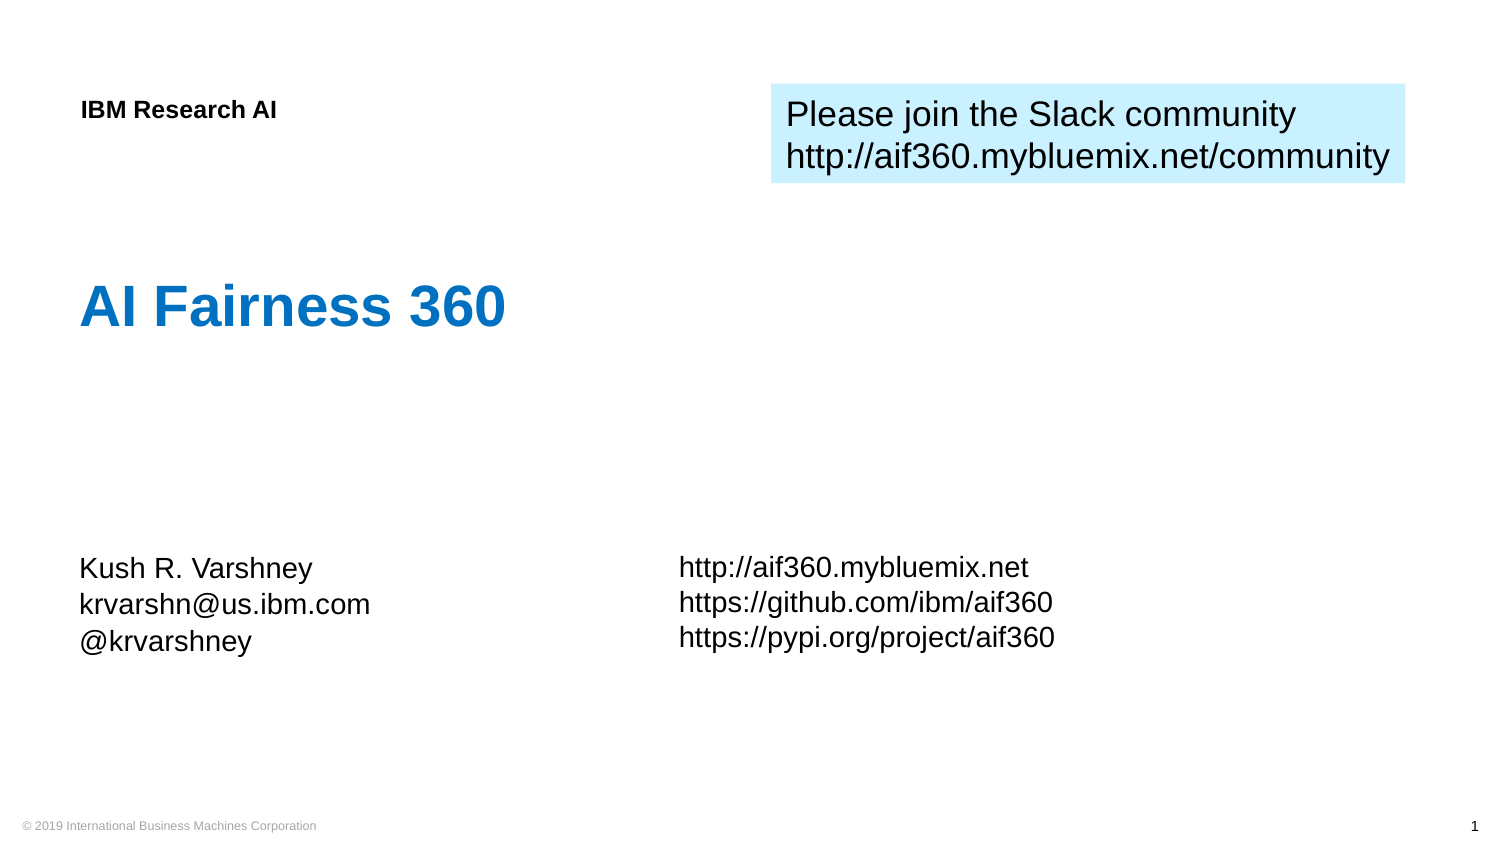

Please join the Slack community
http://aif360.mybluemix.net/community
IBM Research AI
AI Fairness 360

Kush R. Varshney
krvarshn@us.ibm.com
@krvarshney
http://aif360.mybluemix.net
https://github.com/ibm/aif360
https://pypi.org/project/aif360